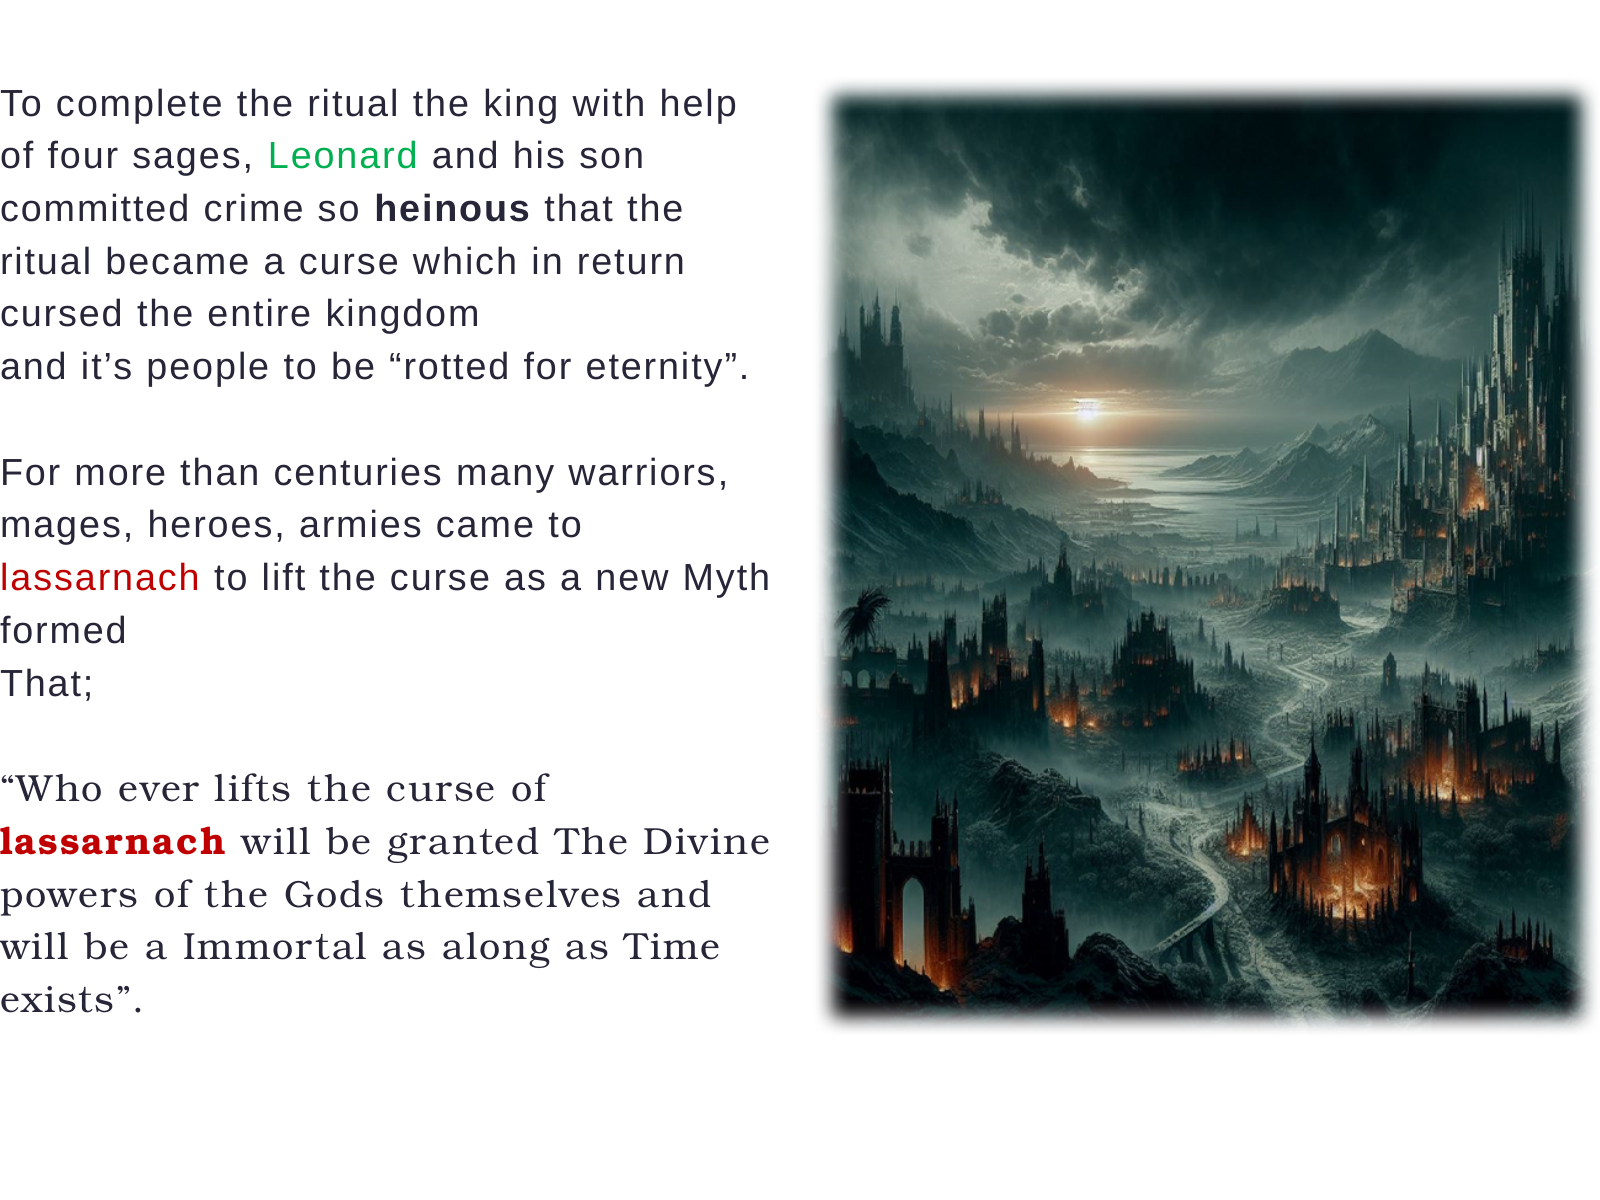

To complete the ritual the king with help of four sages, Leonard and his son committed crime so heinous that the ritual became a curse which in return cursed the entire kingdom
and it’s people to be “rotted for eternity”.

For more than centuries many warriors, mages, heroes, armies came to lassarnach to lift the curse as a new Myth formed
That;

“Who ever lifts the curse of lassarnach will be granted The Divine powers of the Gods themselves and will be a Immortal as along as Time exists”.